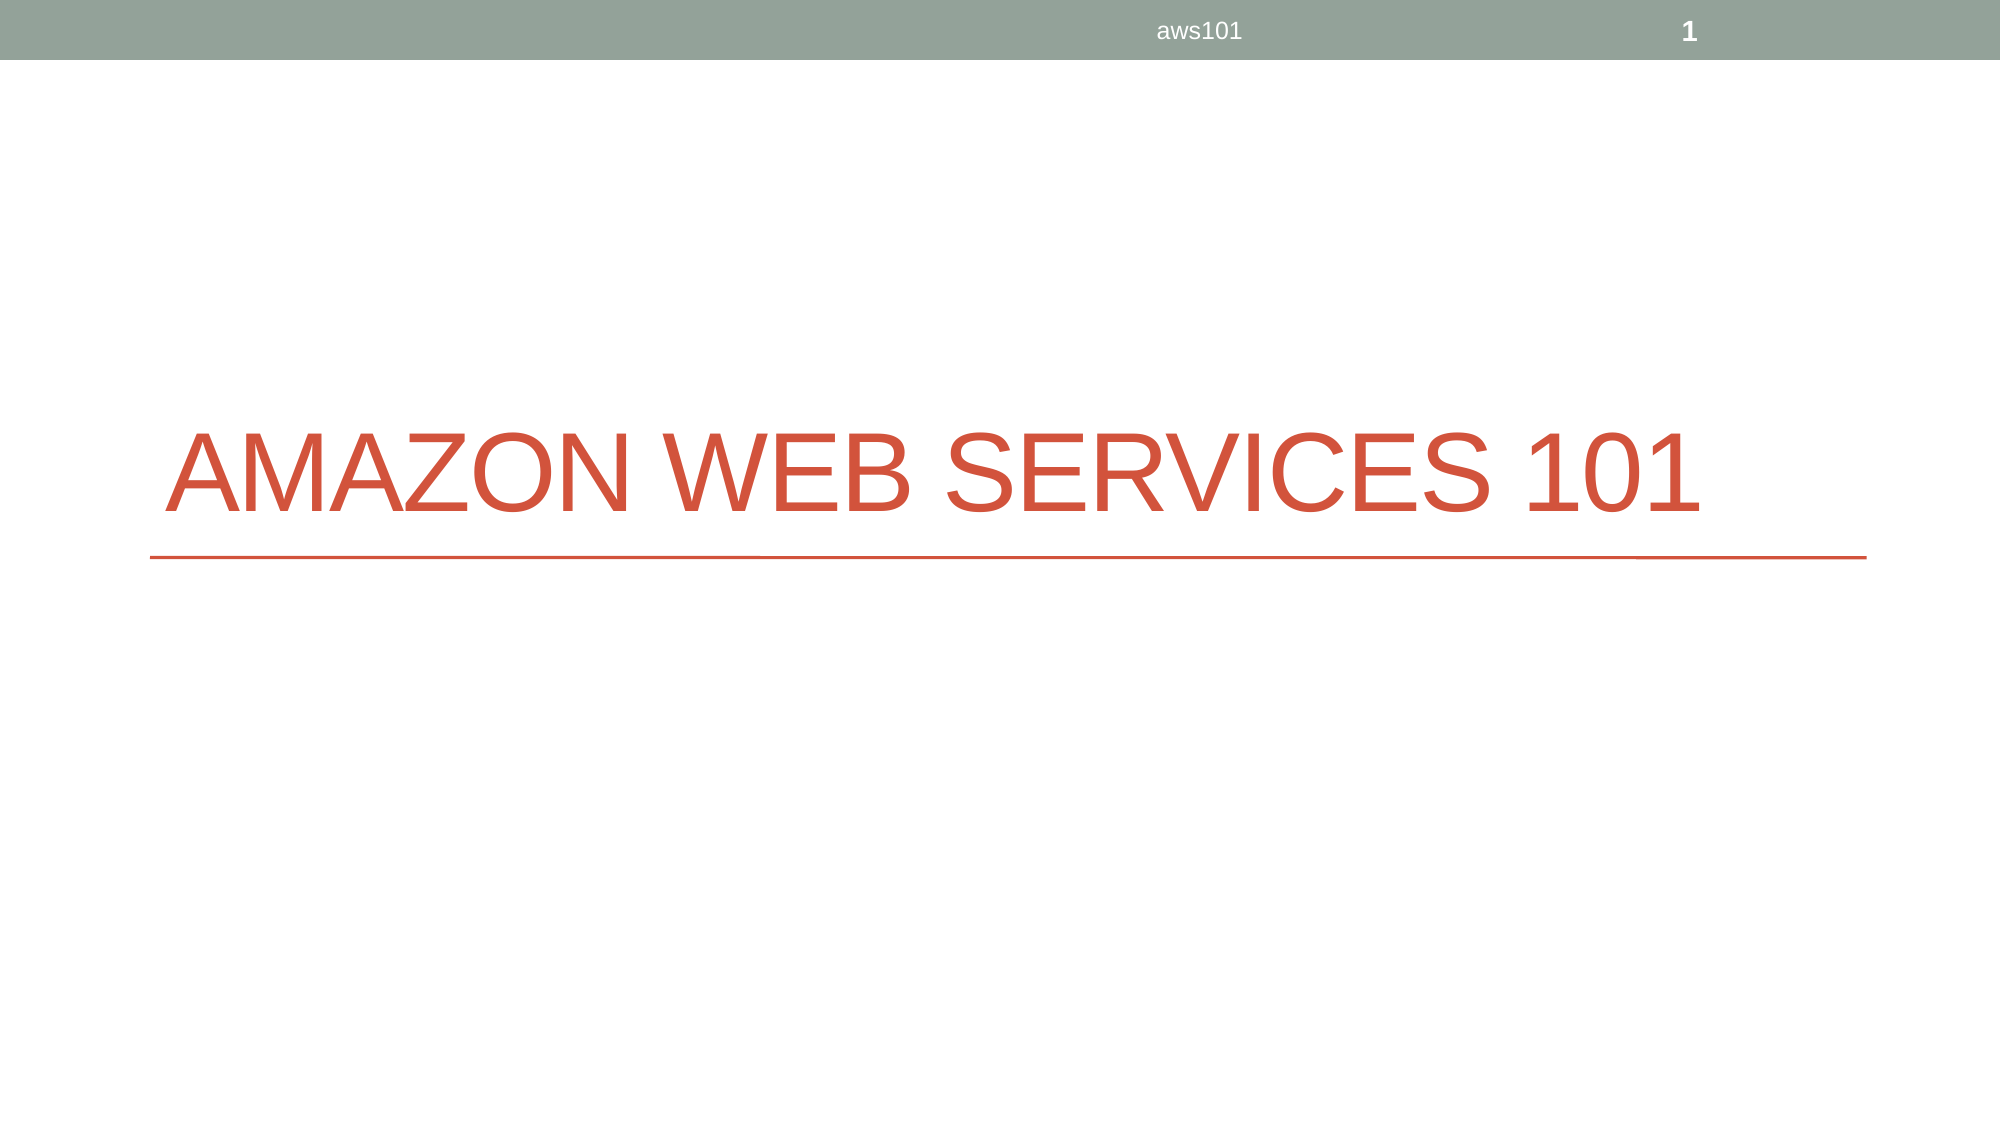

aws101
1
# Amazon Web Services 101